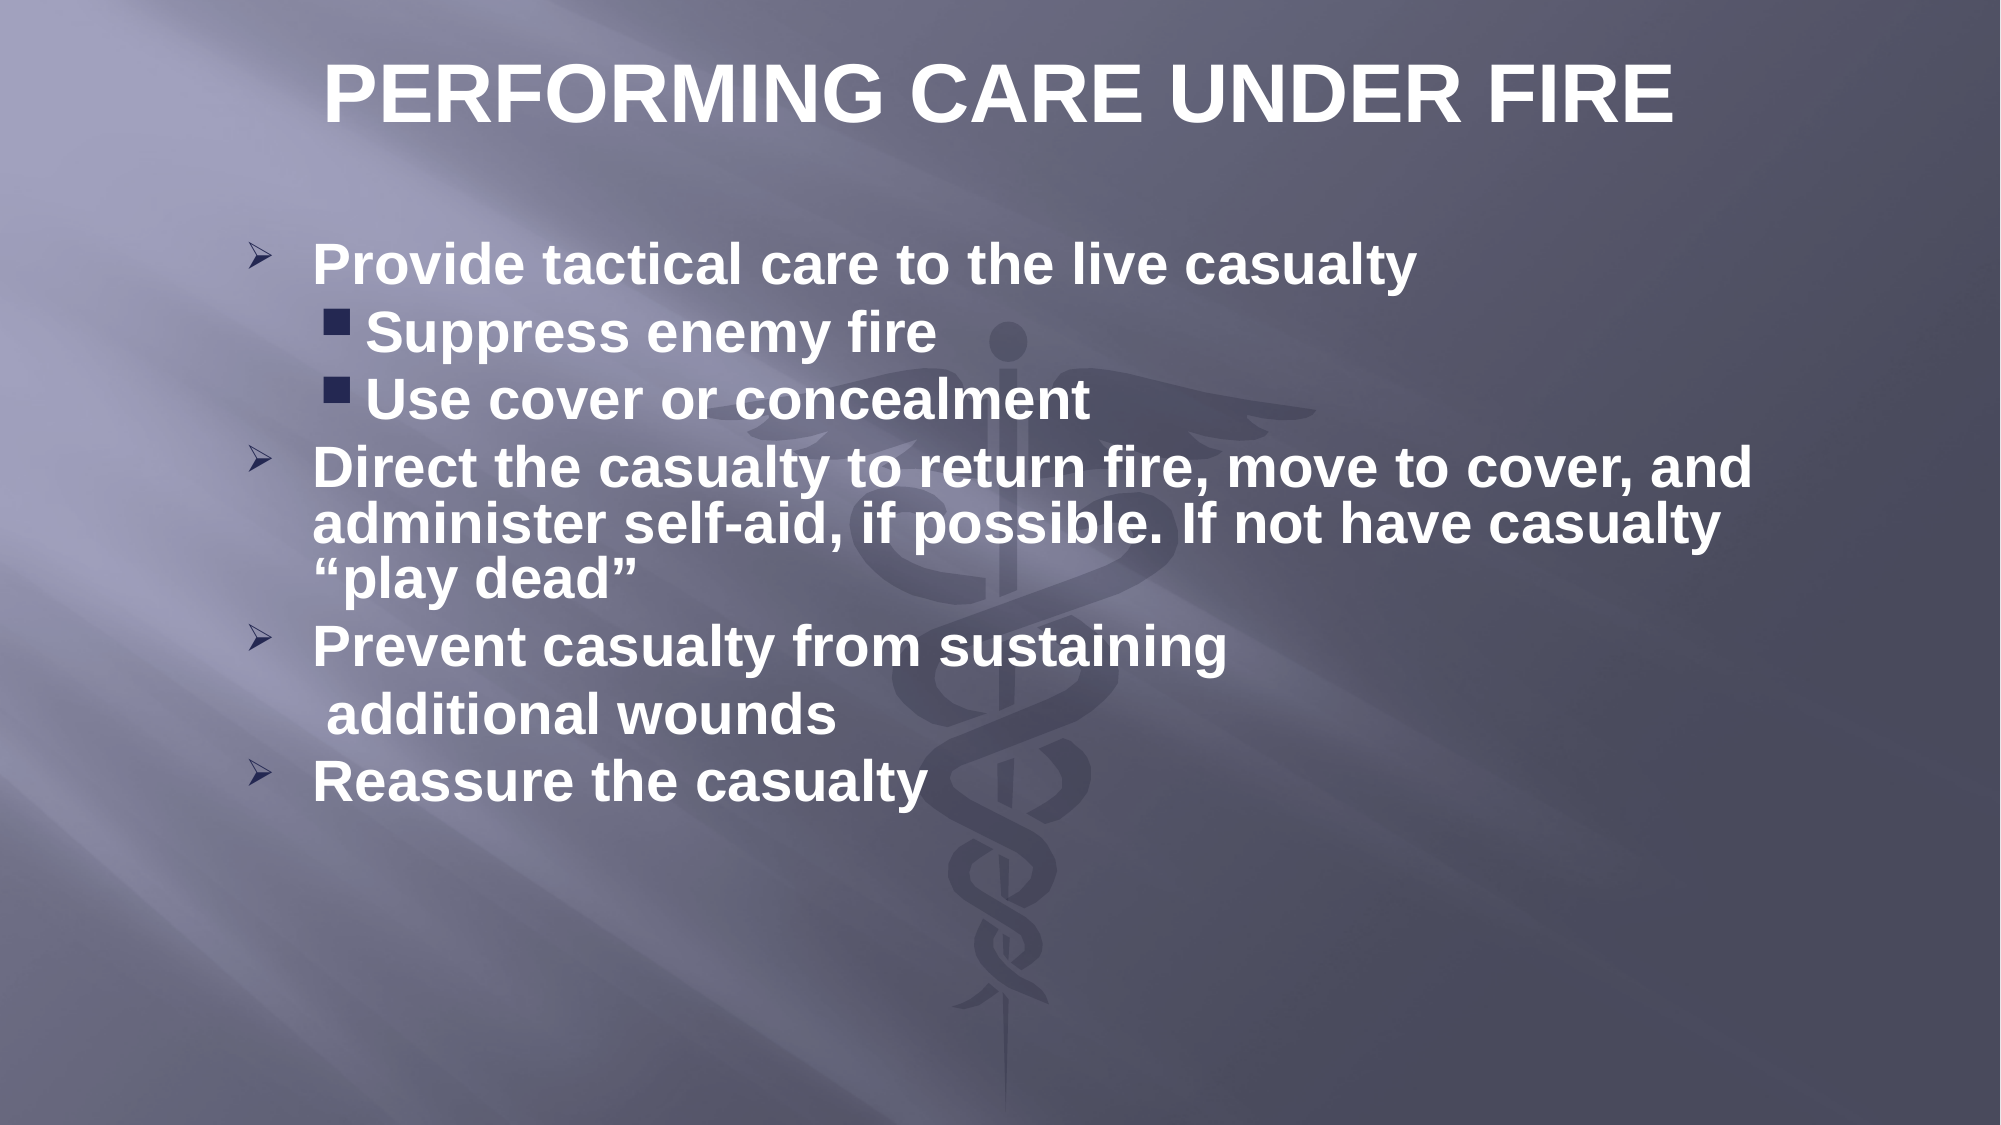

# PERFORMING CARE UNDER FIRE
Provide tactical care to the live casualty
Suppress enemy fire
Use cover or concealment
Direct the casualty to return fire, move to cover, and administer self-aid, if possible. If not have casualty “play dead”
Prevent casualty from sustaining
     additional wounds
Reassure the casualty